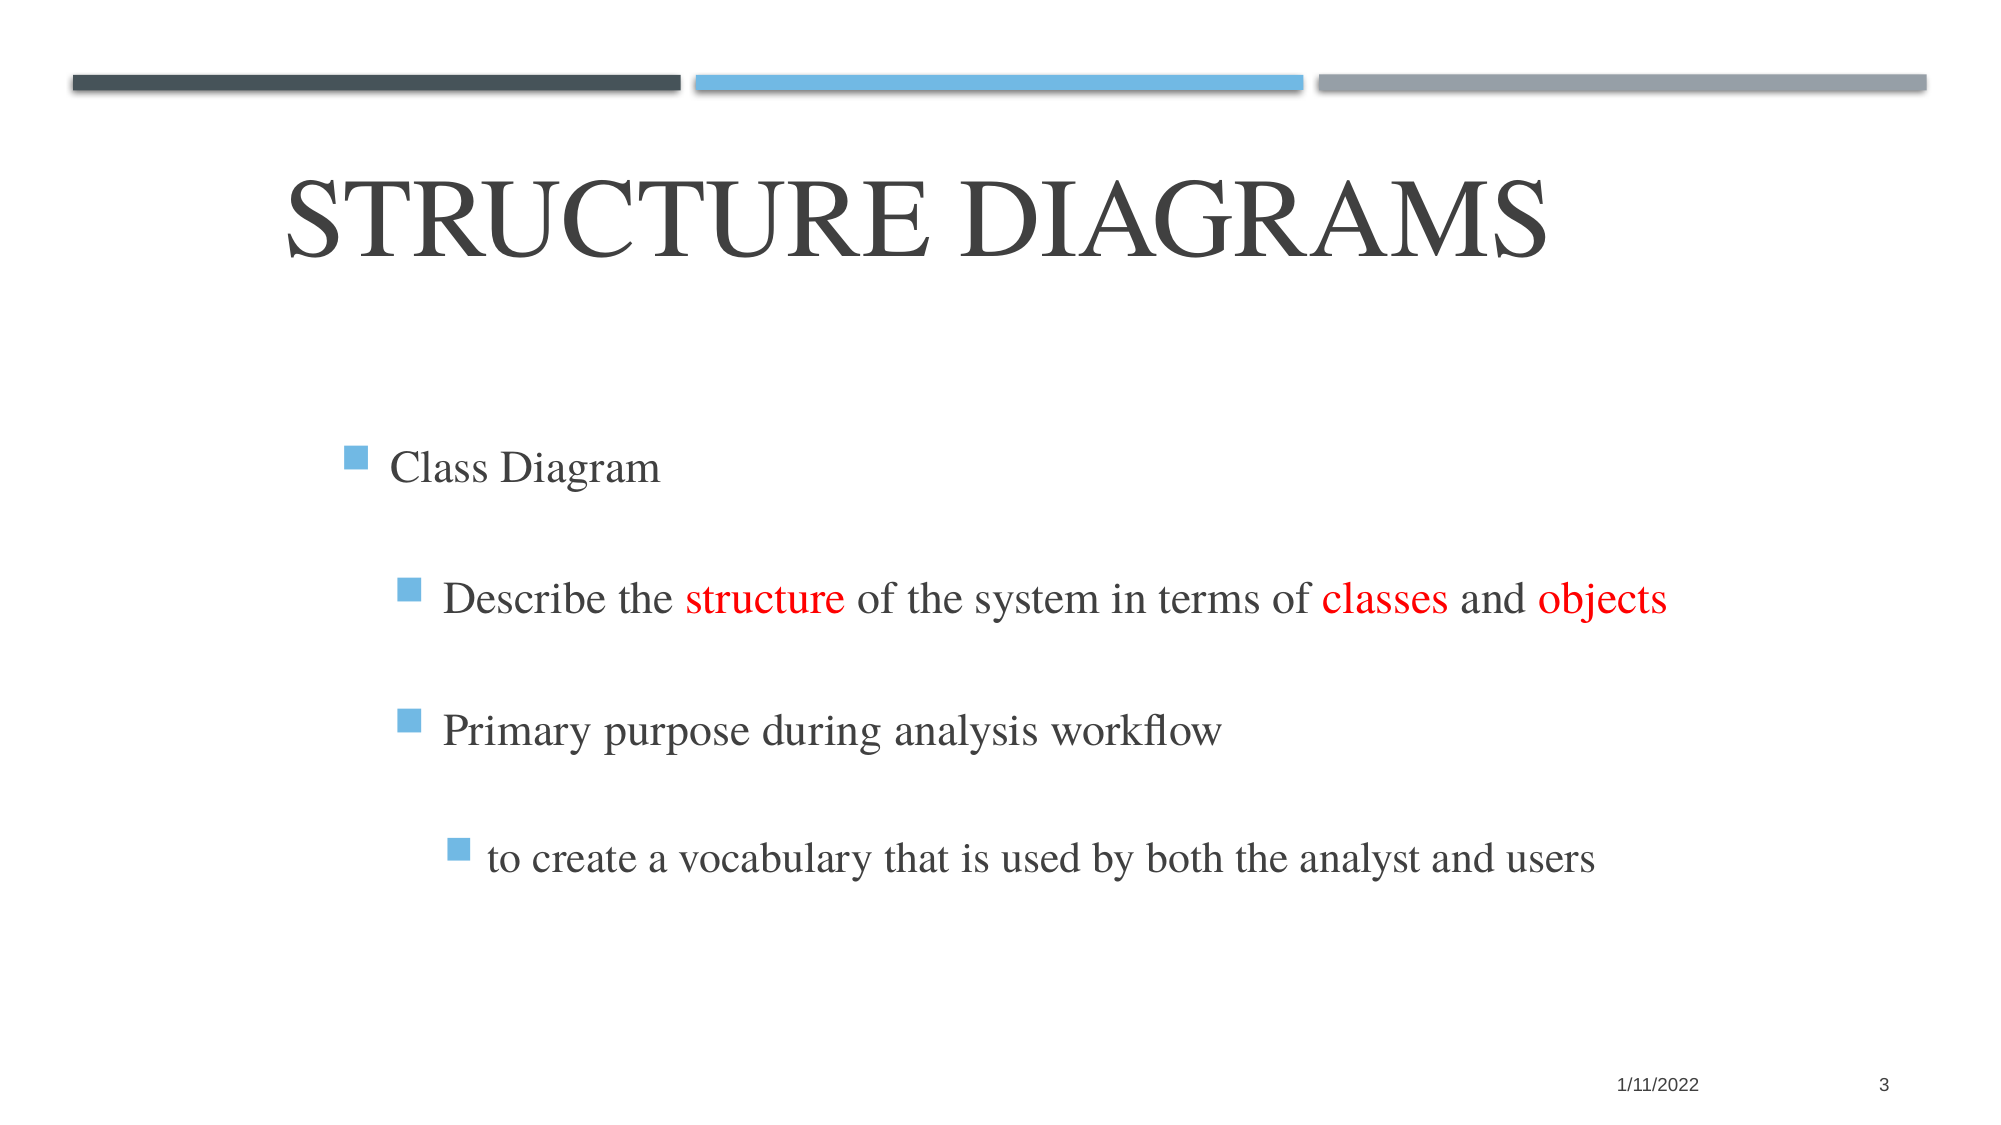

# Structure Diagrams
Class Diagram
Describe the structure of the system in terms of classes and objects
Primary purpose during analysis workflow
to create a vocabulary that is used by both the analyst and users
1/11/2022
3